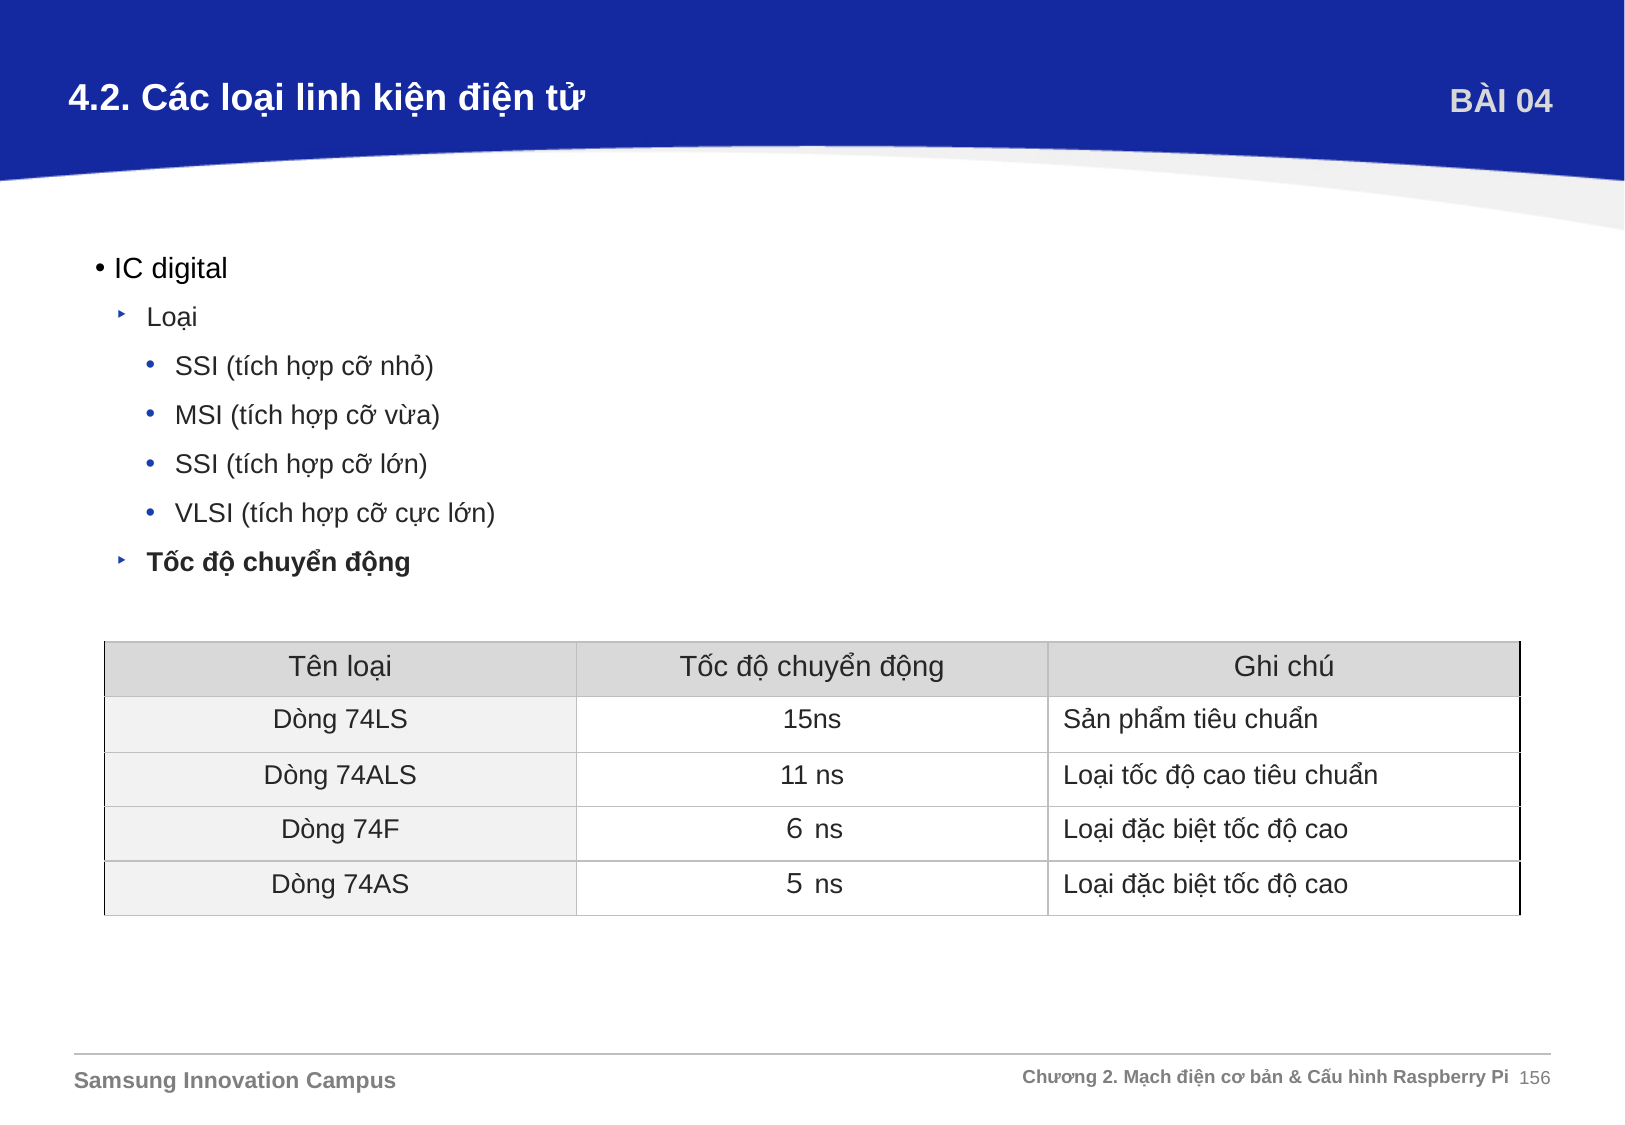

4.2. Các loại linh kiện điện tử
BÀI 04
IC digital
Loại
SSI (tích hợp cỡ nhỏ)
MSI (tích hợp cỡ vừa)
SSI (tích hợp cỡ lớn)
VLSI (tích hợp cỡ cực lớn)
Tốc độ chuyển động

| Tên loại | Tốc độ chuyển động | Ghi chú |
| --- | --- | --- |
| Dòng 74LS | 15ns | Sản phẩm tiêu chuẩn |
| Dòng 74ALS | 11 ns | Loại tốc độ cao tiêu chuẩn |
| Dòng 74F | ６ns | Loại đặc biệt tốc độ cao |
| Dòng 74AS | ５ns | Loại đặc biệt tốc độ cao |